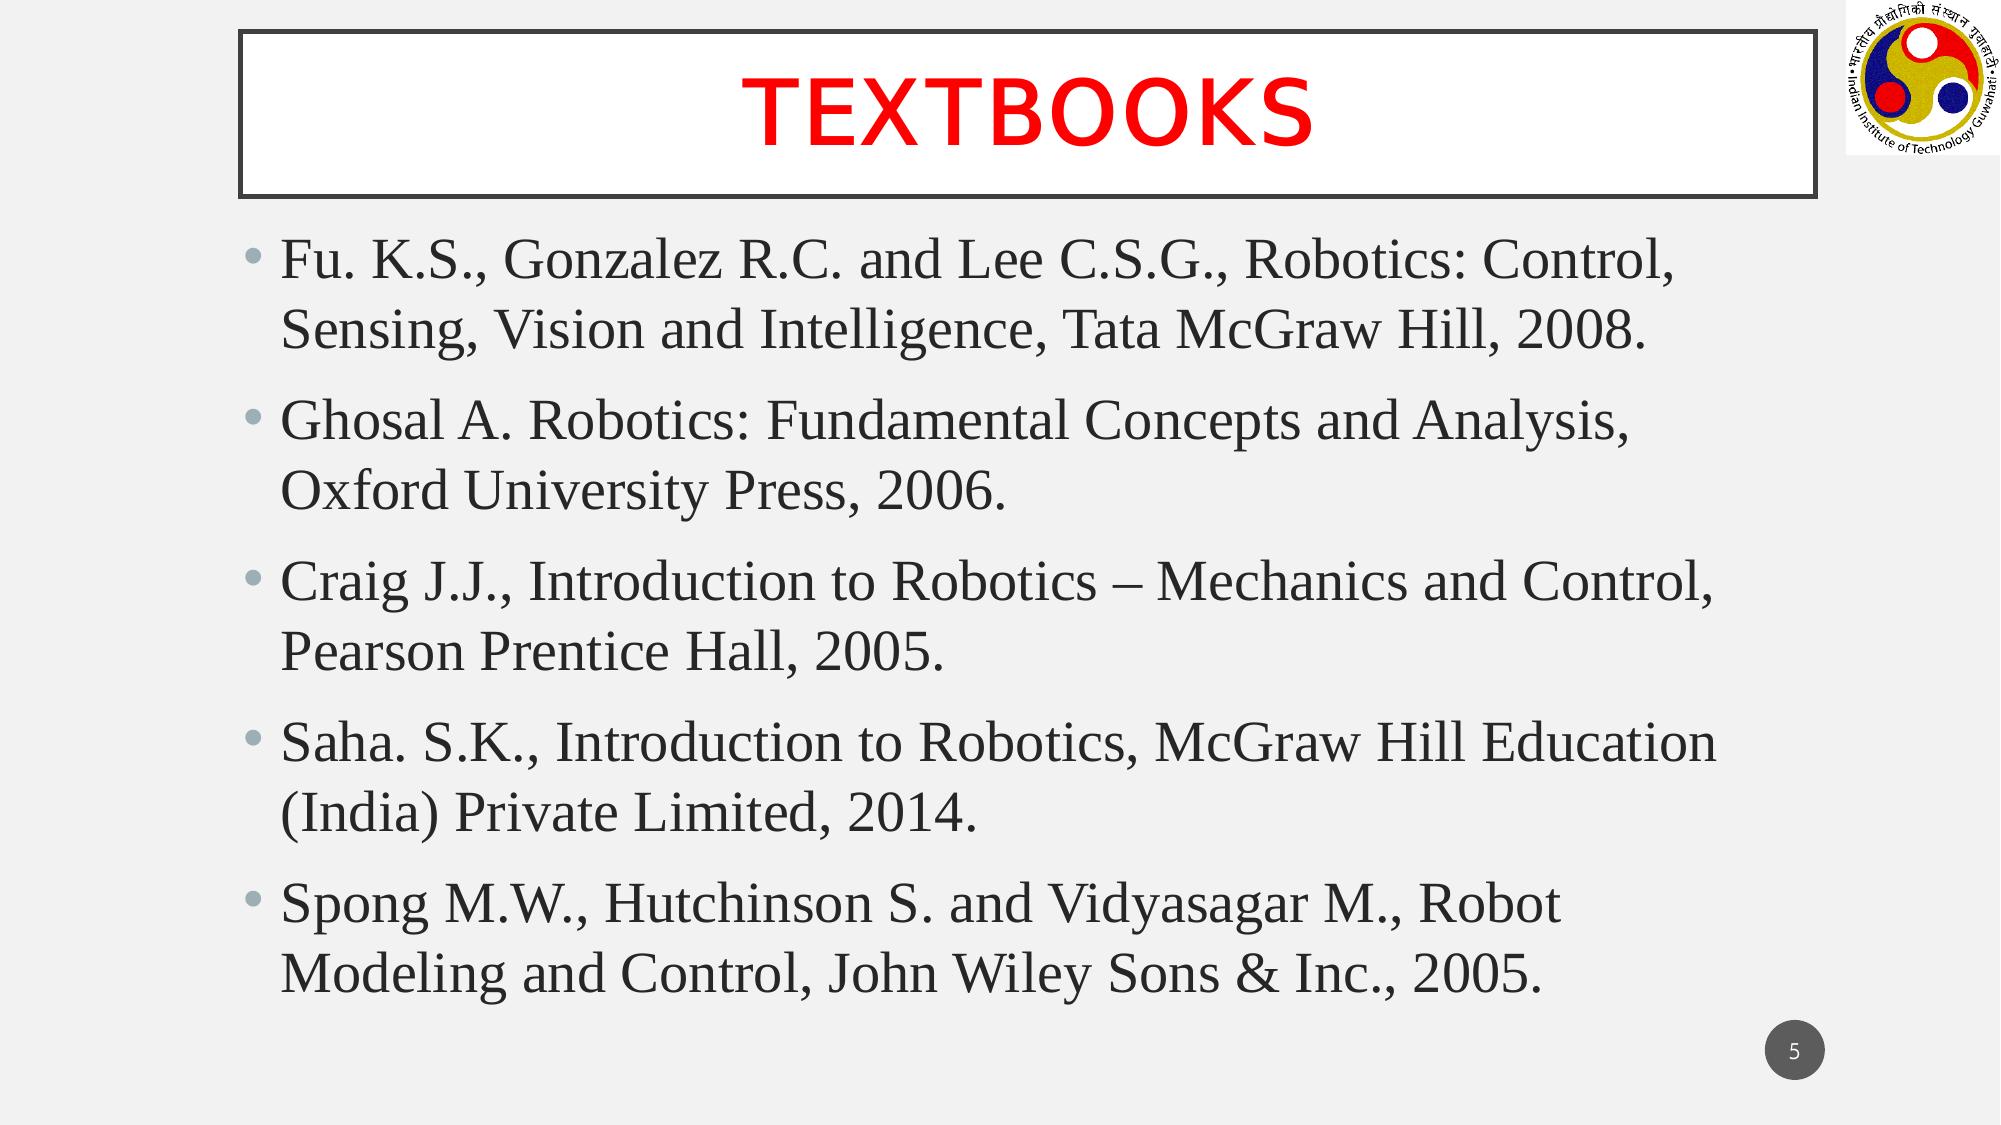

# TEXTBOOKS
Fu. K.S., Gonzalez R.C. and Lee C.S.G., Robotics: Control, Sensing, Vision and Intelligence, Tata McGraw Hill, 2008.
Ghosal A. Robotics: Fundamental Concepts and Analysis, Oxford University Press, 2006.
Craig J.J., Introduction to Robotics – Mechanics and Control, Pearson Prentice Hall, 2005.
Saha. S.K., Introduction to Robotics, McGraw Hill Education (India) Private Limited, 2014.
Spong M.W., Hutchinson S. and Vidyasagar M., Robot Modeling and Control, John Wiley Sons & Inc., 2005.
5